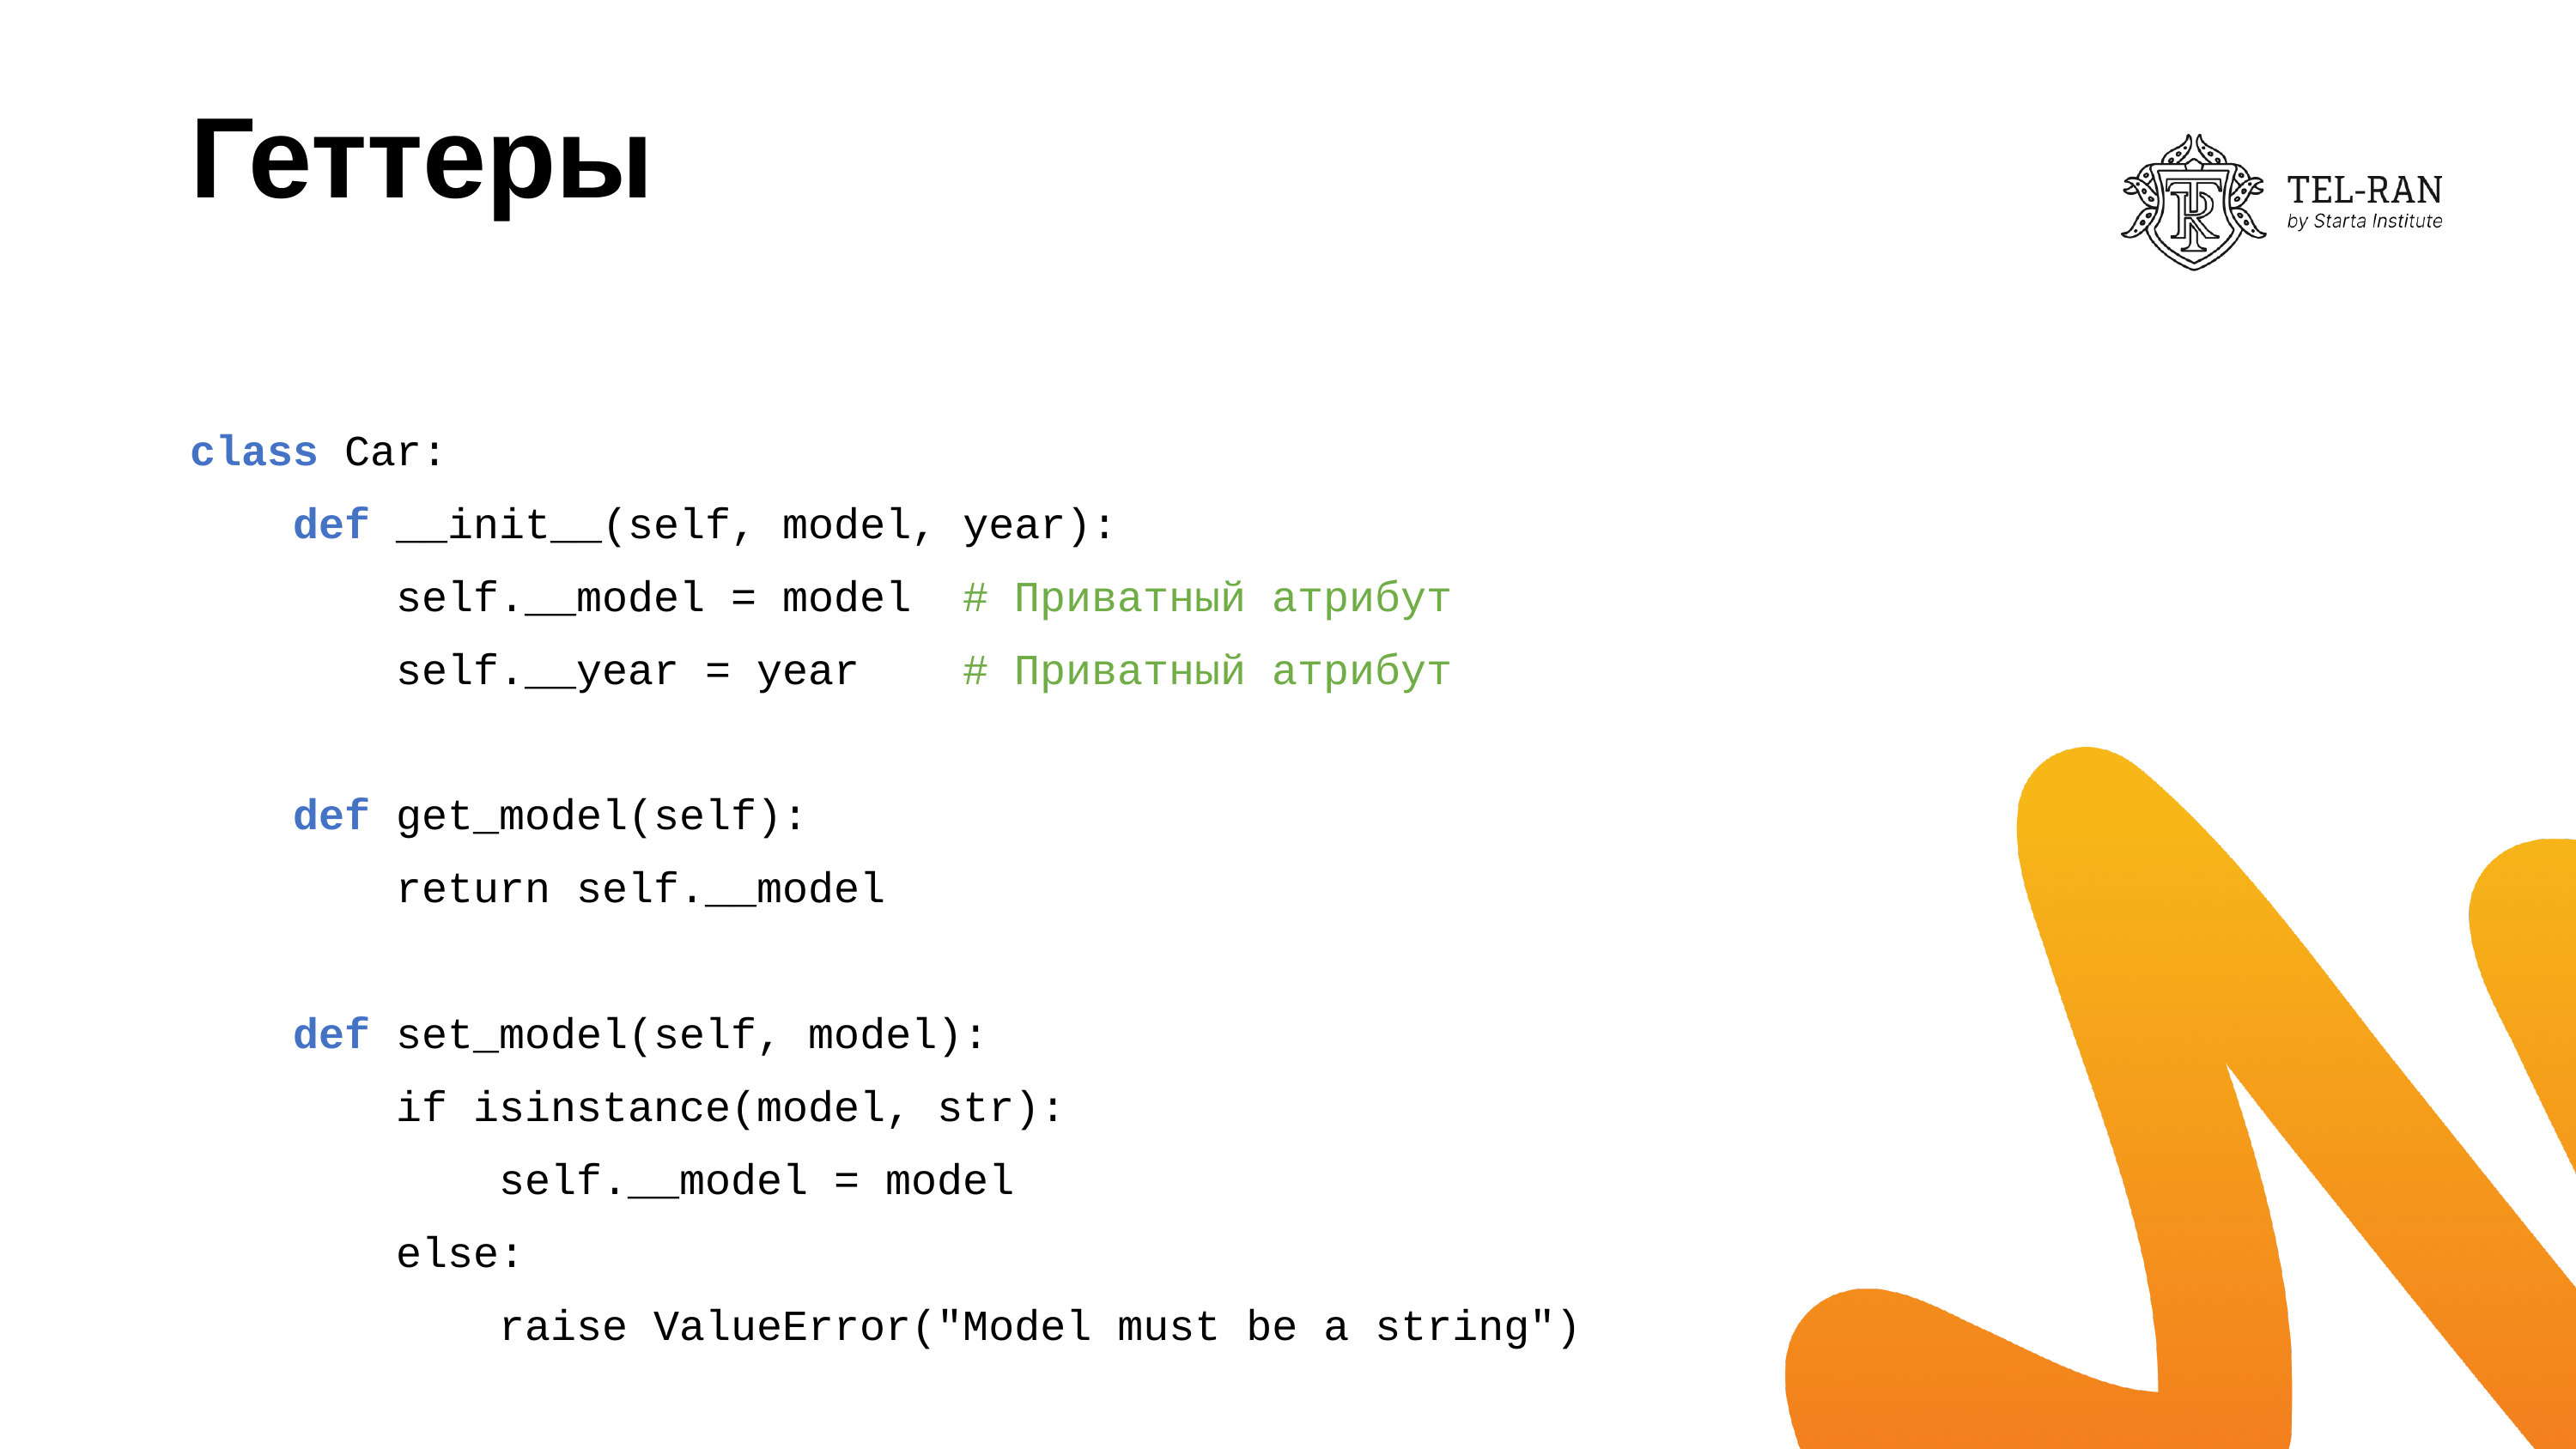

# Геттеры
class Car:
    def __init__(self, model, year):
        self.__model = model  # Приватный атрибут
        self.__year = year    # Приватный атрибут

    def get_model(self):
        return self.__model

    def set_model(self, model):
        if isinstance(model, str):
            self.__model = model
        else:
            raise ValueError("Model must be a string")